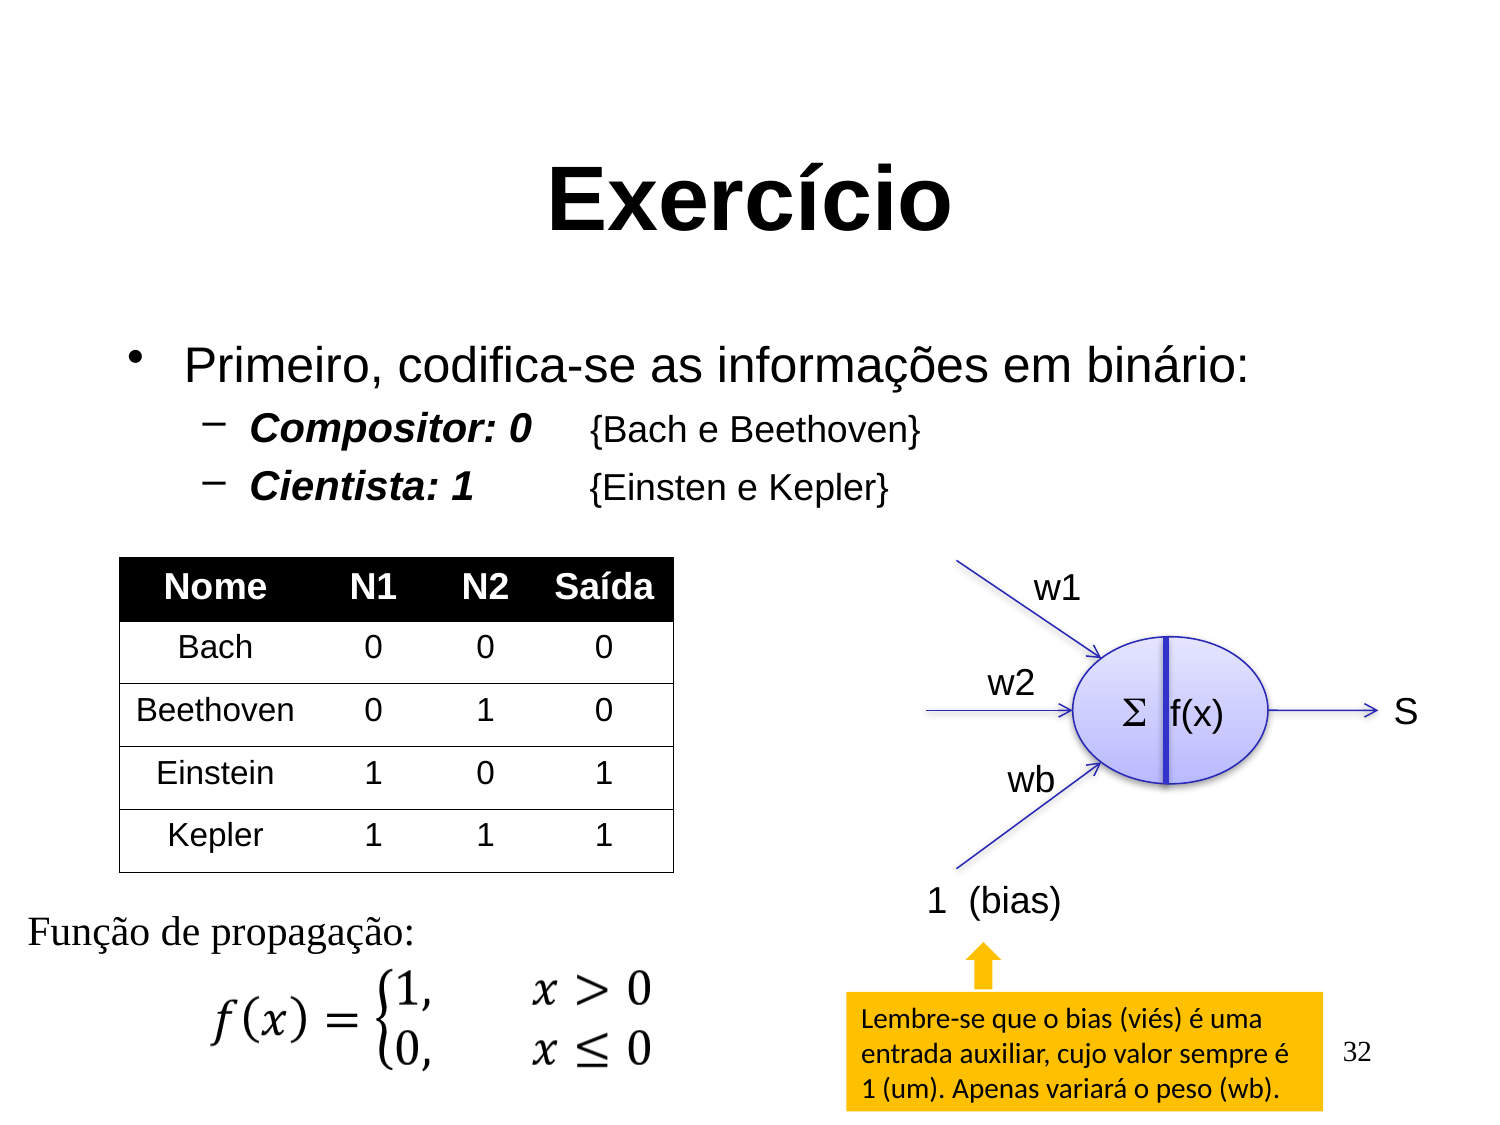

# Exercício
Primeiro, codifica-se as informações em binário:
Compositor: 0     {Bach e Beethoven}
Cientista: 1          {Einsten e Kepler}

w1
| Nome | N1 | N2 | Saída |
| --- | --- | --- | --- |
| Bach | 0 | 0 | 0 |
| Beethoven | 0 | 1 | 0 |
| Einstein | 1 | 0 | 1 |
| Kepler | 1 | 1 | 1 |
Σ  f(x)
w2
S
wb
1  (bias)
Função de propagação:

Lembre-se que o bias (viés) é uma entrada auxiliar, cujo valor sempre é 1 (um). Apenas variará o peso (wb).
32